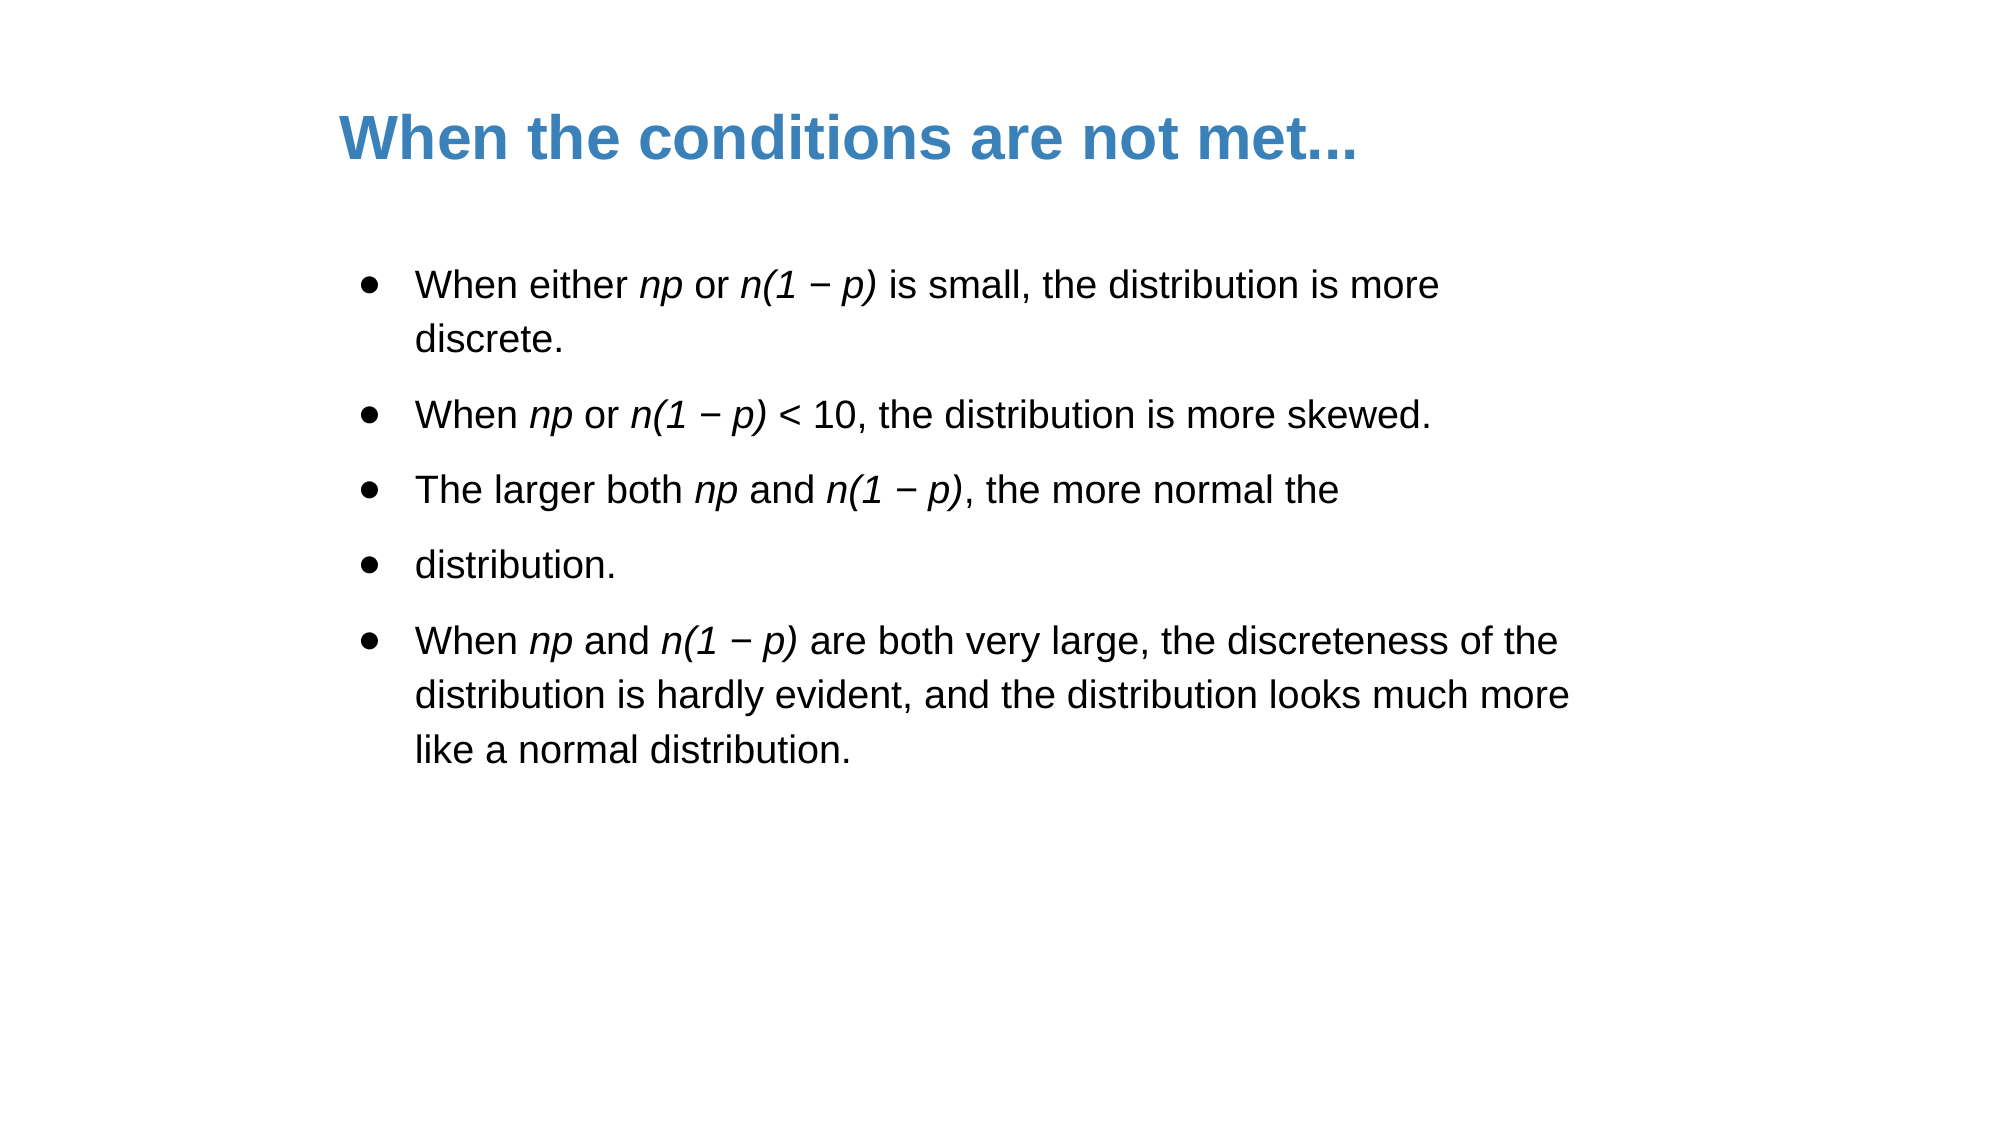

# When the conditions are not met...
When either np or n(1 − p) is small, the distribution is more discrete.
When np or n(1 − p) < 10, the distribution is more skewed.
The larger both np and n(1 − p), the more normal the
distribution.
When np and n(1 − p) are both very large, the discreteness of the distribution is hardly evident, and the distribution looks much more like a normal distribution.